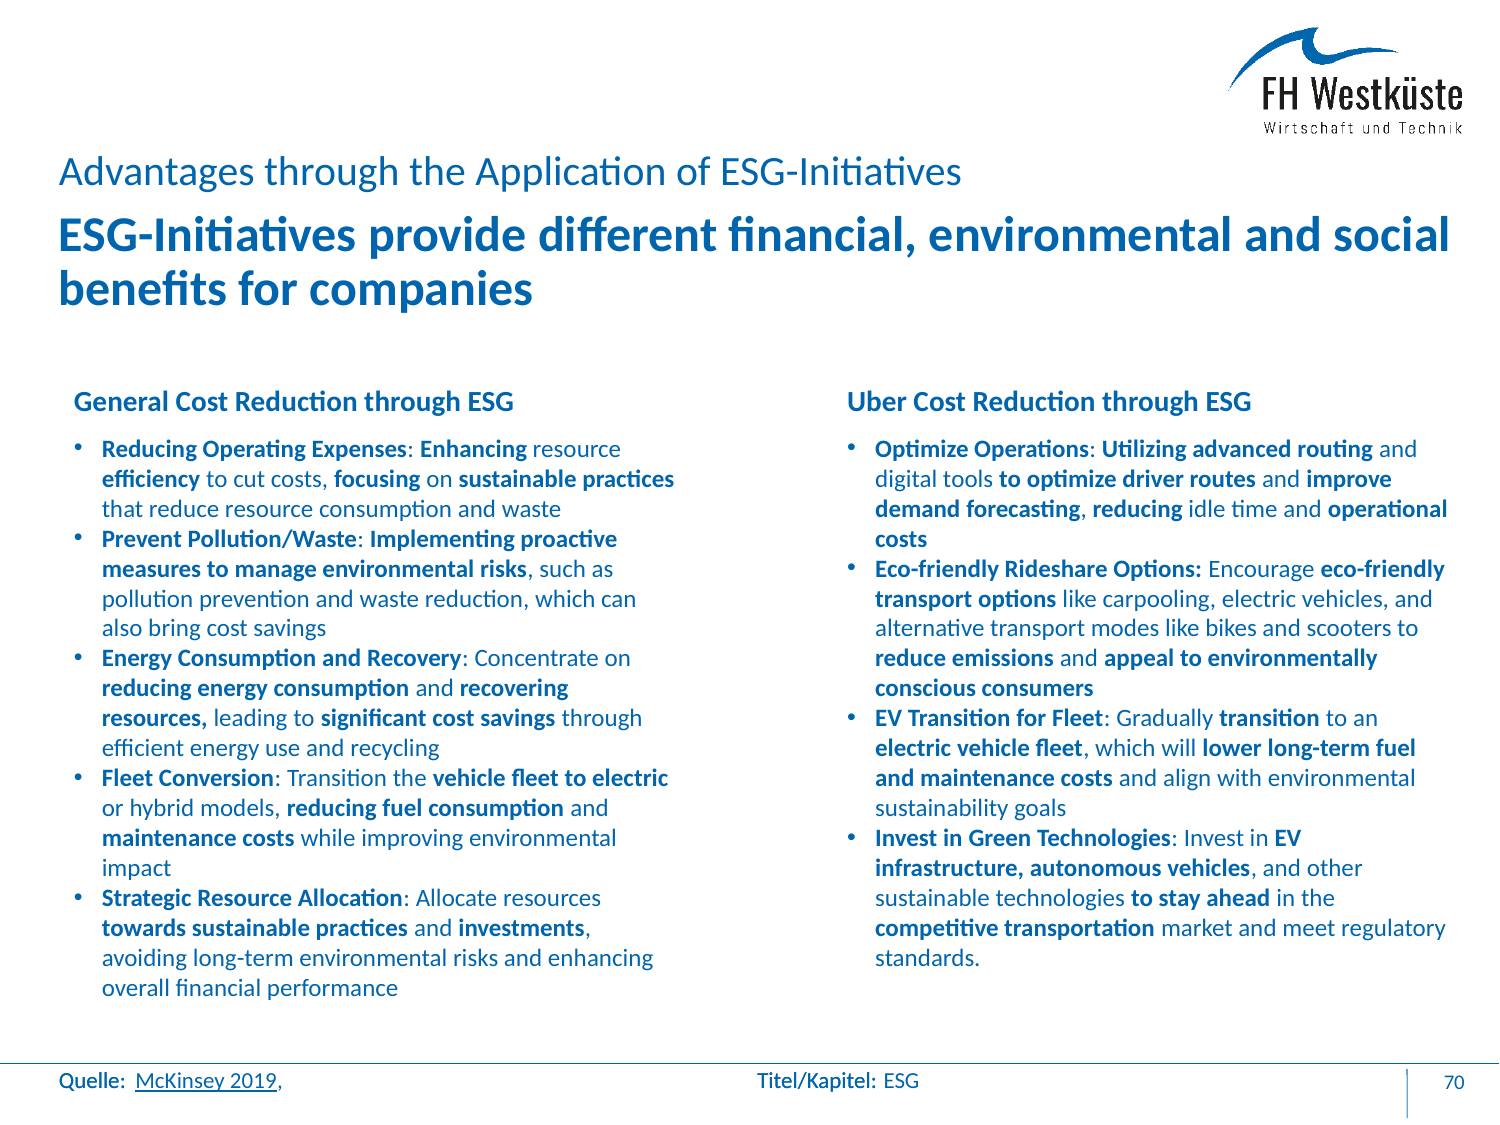

Advantages through the Application of ESG-Initiatives
# ESG-Initiatives provide different financial, environmental and social benefits for companies
Uber Cost Reduction through ESG
General Cost Reduction through ESG
Reducing Operating Expenses: Enhancing resource efficiency to cut costs, focusing on sustainable practices that reduce resource consumption and waste
Prevent Pollution/Waste: Implementing proactive measures to manage environmental risks, such as pollution prevention and waste reduction, which can also bring cost savings
Energy Consumption and Recovery: Concentrate on reducing energy consumption and recovering resources, leading to significant cost savings through efficient energy use and recycling
Fleet Conversion: Transition the vehicle fleet to electric or hybrid models, reducing fuel consumption and maintenance costs while improving environmental impact
Strategic Resource Allocation: Allocate resources towards sustainable practices and investments, avoiding long-term environmental risks and enhancing overall financial performance
Optimize Operations: Utilizing advanced routing and digital tools to optimize driver routes and improve demand forecasting, reducing idle time and operational costs
Eco-friendly Rideshare Options: Encourage eco-friendly transport options like carpooling, electric vehicles, and alternative transport modes like bikes and scooters to reduce emissions and appeal to environmentally conscious consumers
EV Transition for Fleet: Gradually transition to an electric vehicle fleet, which will lower long-term fuel and maintenance costs and align with environmental sustainability goals
Invest in Green Technologies: Invest in EV infrastructure, autonomous vehicles, and other sustainable technologies to stay ahead in the competitive transportation market and meet regulatory standards.
McKinsey 2019,
ESG
70